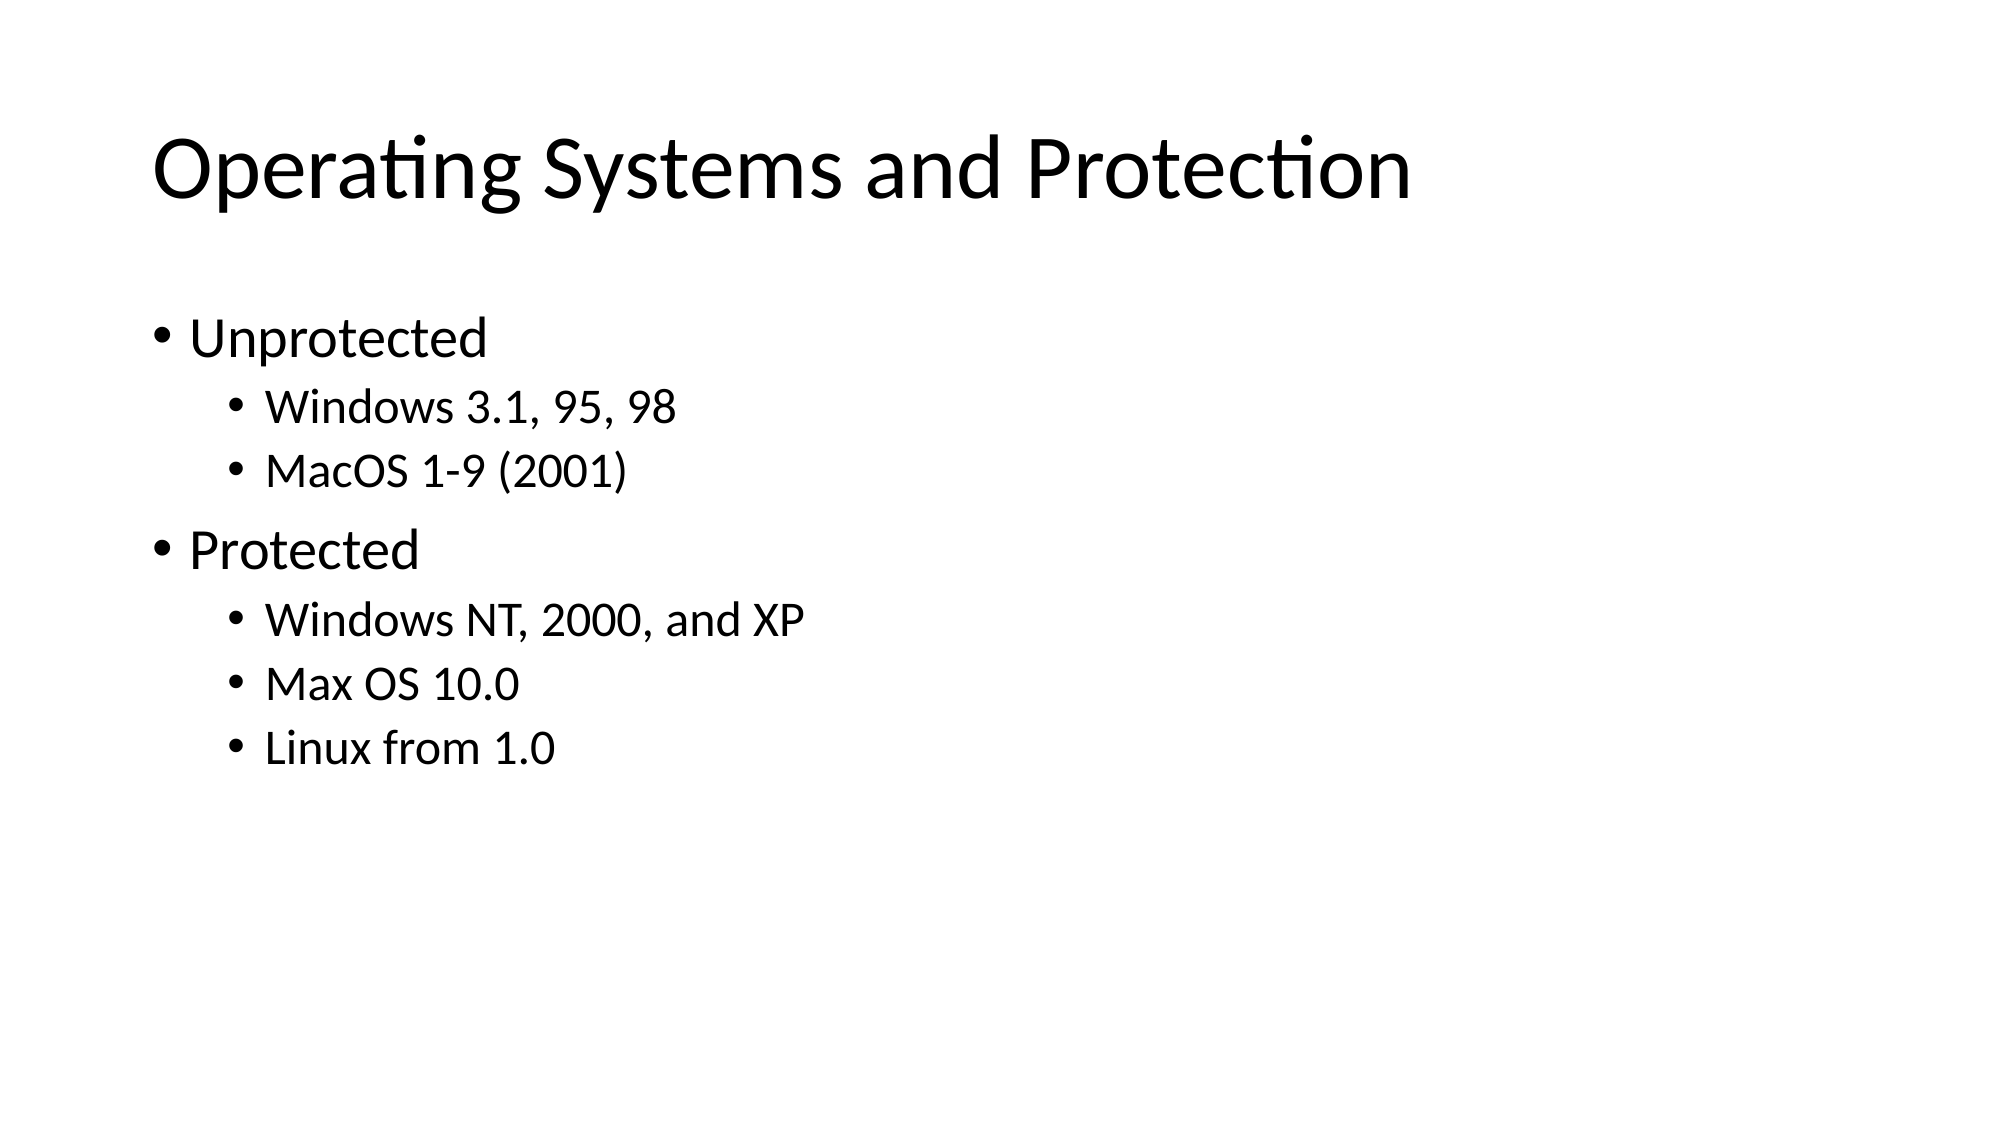

# Operating Systems and Protection
Unprotected
Windows 3.1, 95, 98
MacOS 1-9 (2001)
Protected
Windows NT, 2000, and XP
Max OS 10.0
Linux from 1.0